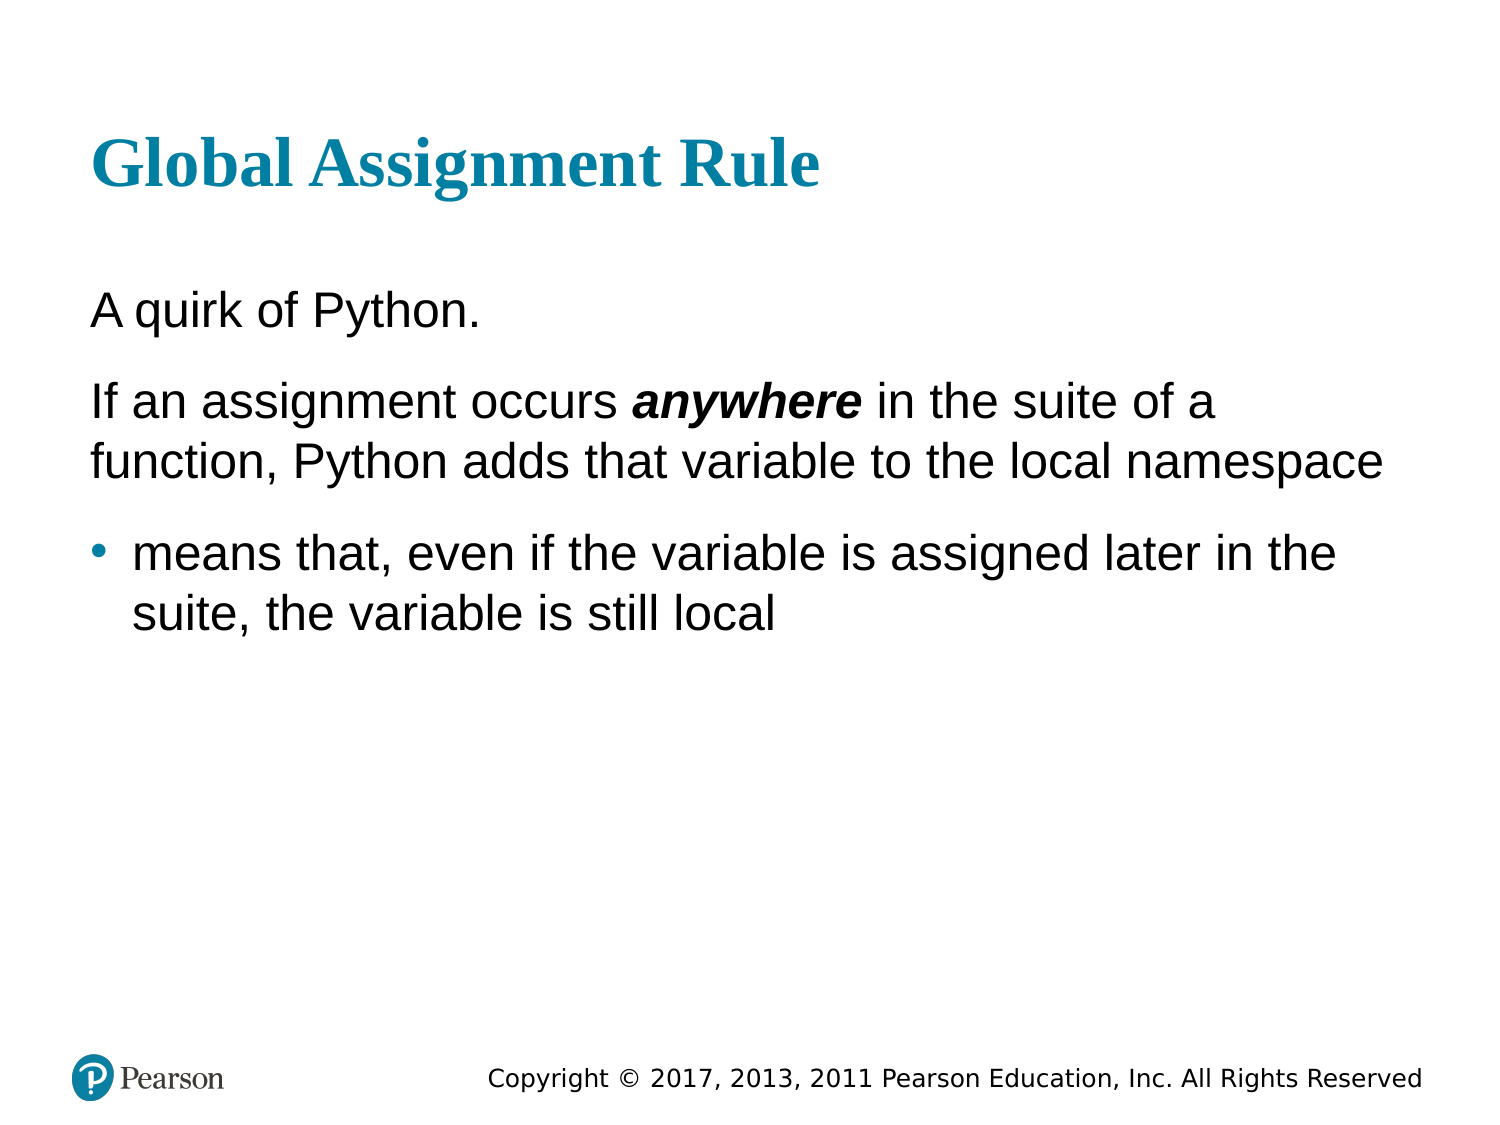

# Global Assignment Rule
A quirk of Python.
If an assignment occurs anywhere in the suite of a function, Python adds that variable to the local namespace
means that, even if the variable is assigned later in the suite, the variable is still local